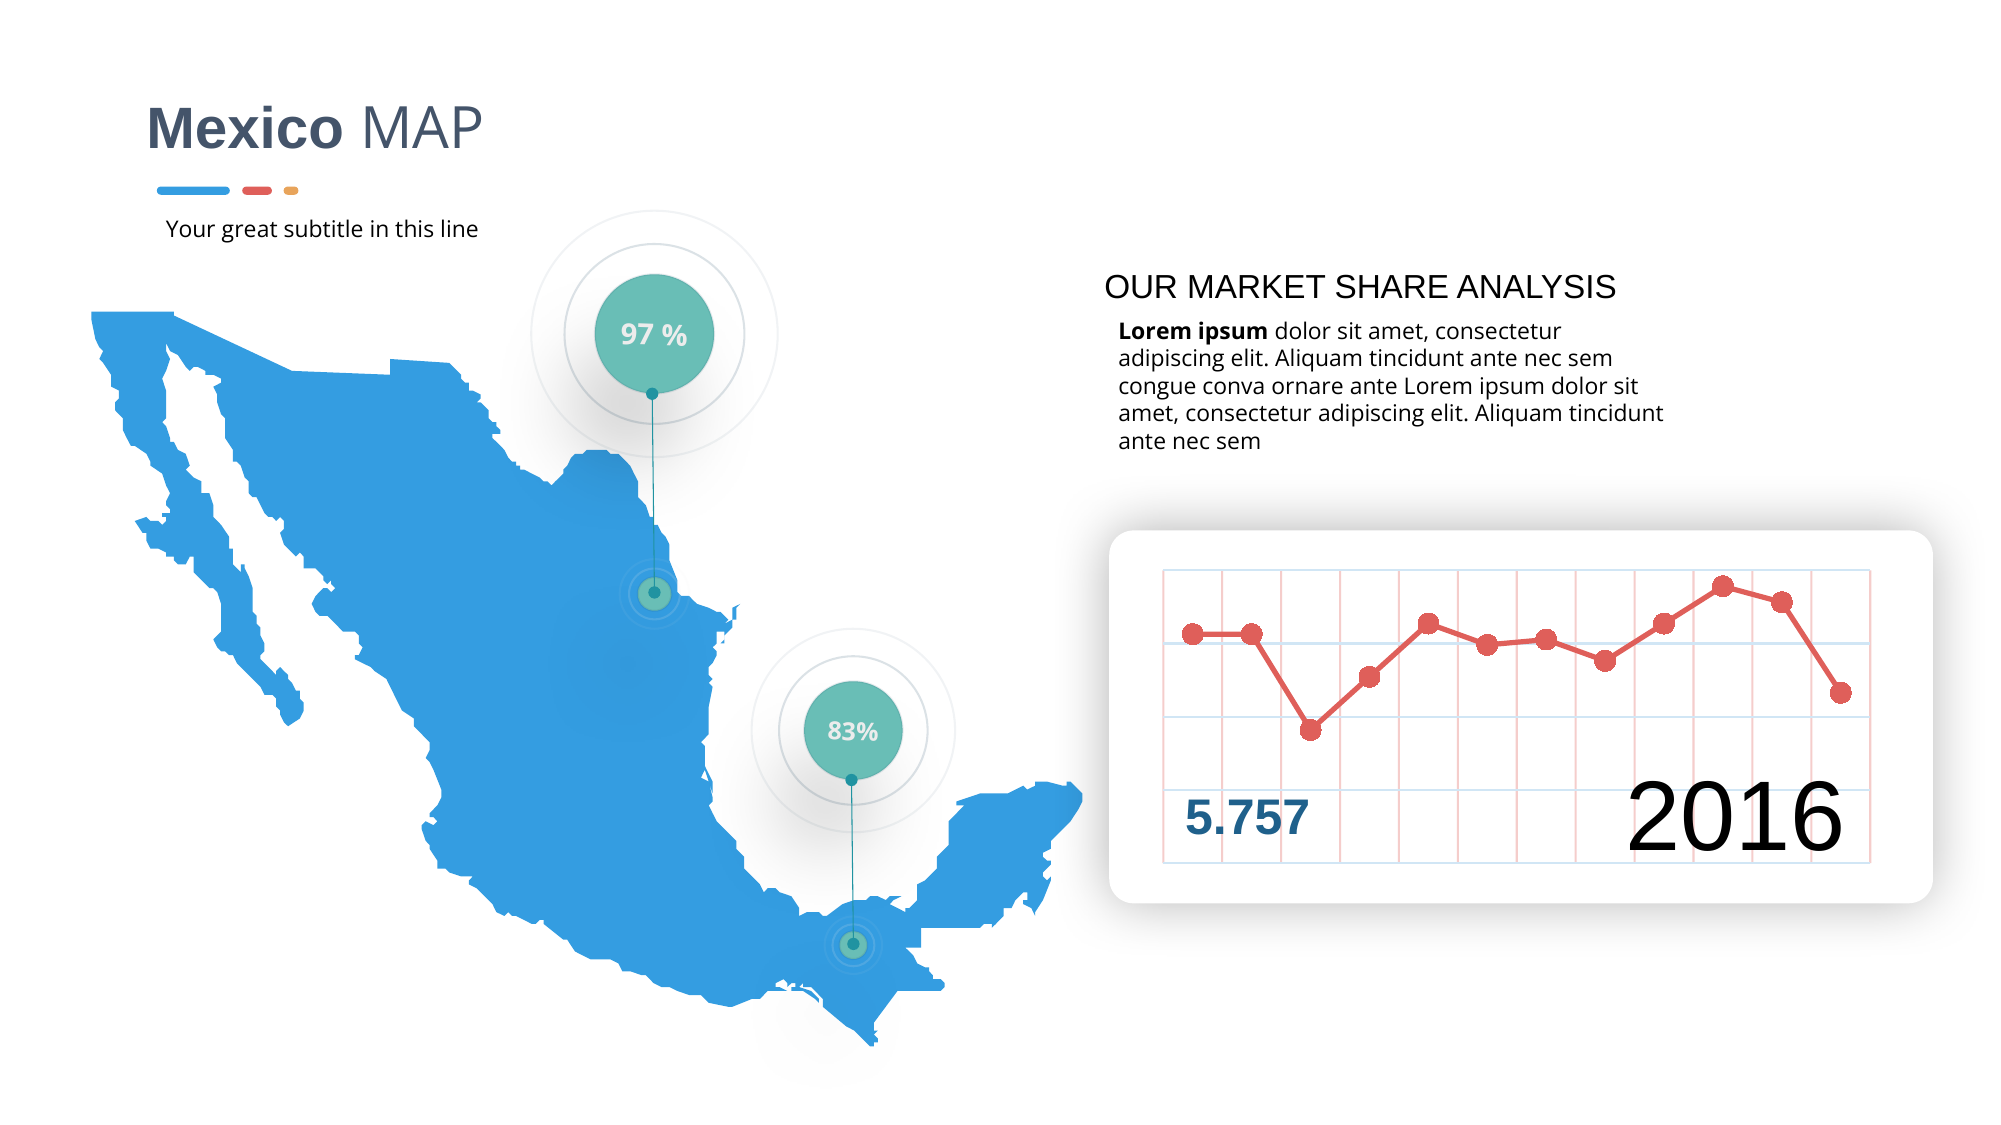

Mexico MAP

Your great subtitle in this line

97 %

OUR MARKET SHARE ANALYSIS
Lorem ipsum dolor sit amet, consectetur adipiscing elit. Aliquam tincidunt ante nec sem congue conva ornare ante Lorem ipsum dolor sit amet, consectetur adipiscing elit. Aliquam tincidunt ante nec sem

### Chart

| Category | Series 1 |
|---|---|
| Jan | 4.3 |
| Feb | 4.3 |
| Mar | 2.5 |
| Apr | 3.5 |
| May | 4.5 |
| Jun | 4.1 |
| Jul | 4.2 |
| Aug | 3.8 |
| Sep | 4.5 |
| Oct | 5.2 |
| Nov | 4.9 |
| Dec | 3.2 |

83%

2016
5.757